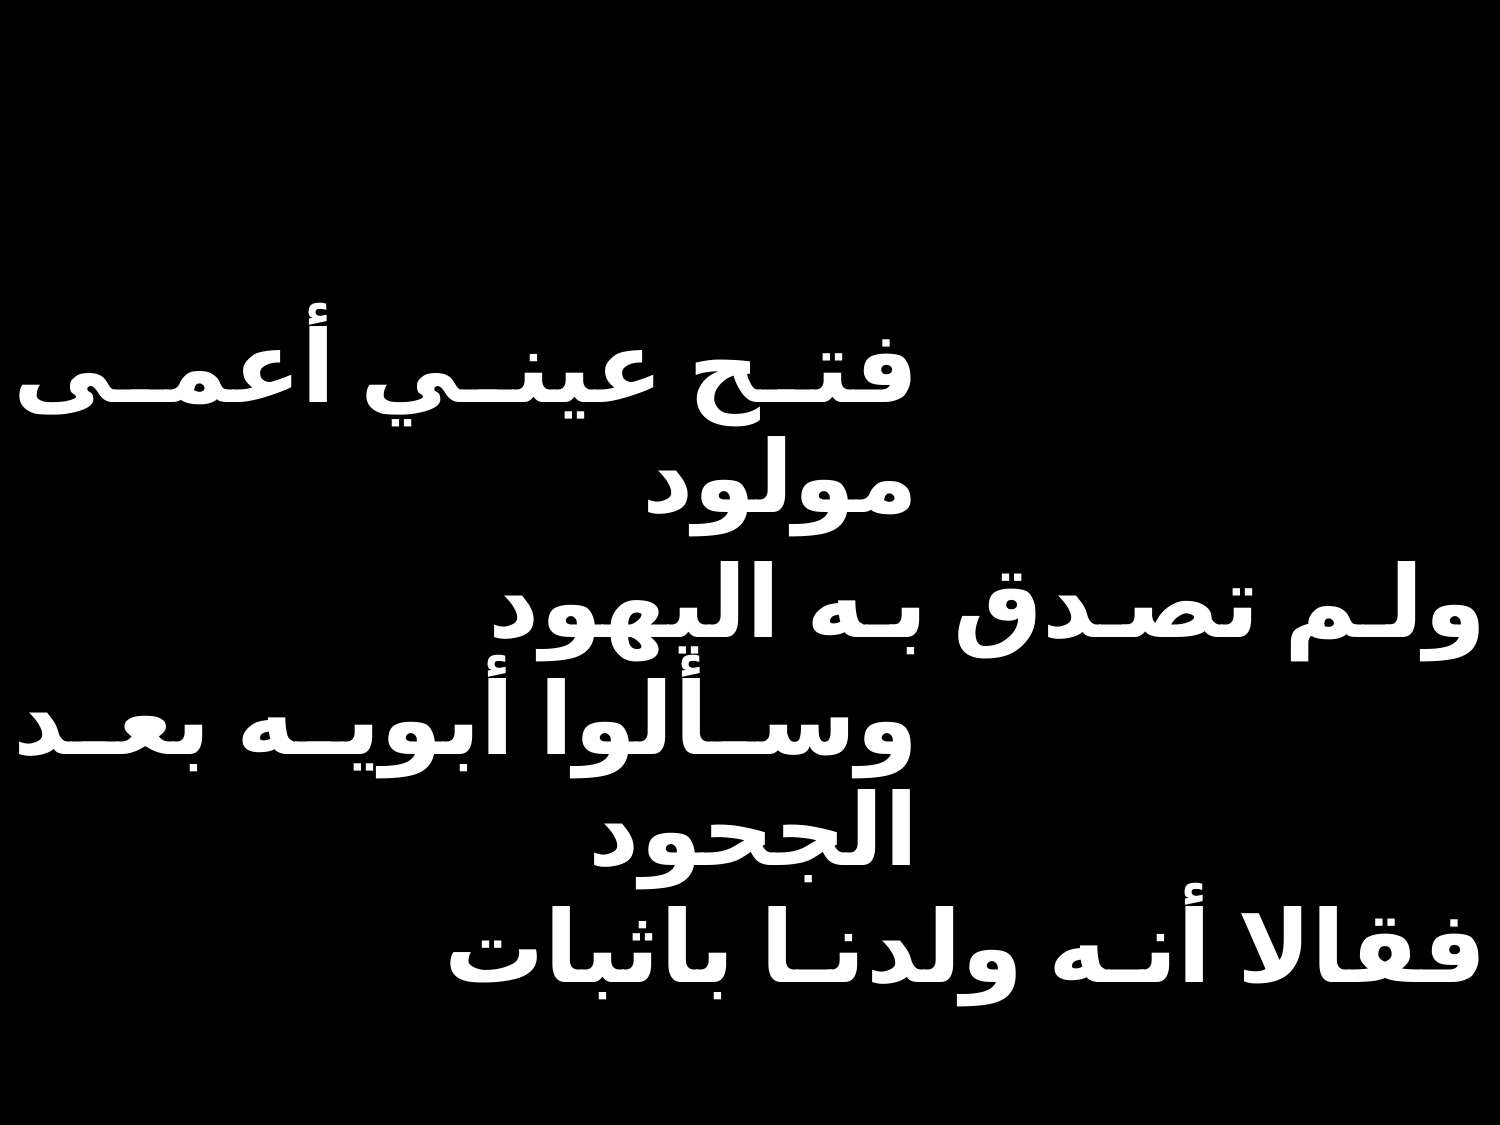

| فتح عيني أعمى مولود |  |  |  |
| --- | --- | --- | --- |
|  |  | ولم تصدق به اليهود |  |
| وسألوا أبويه بعد الجحود |  |  |  |
|  | فقالا أنه ولدنا باثبات |  |  |